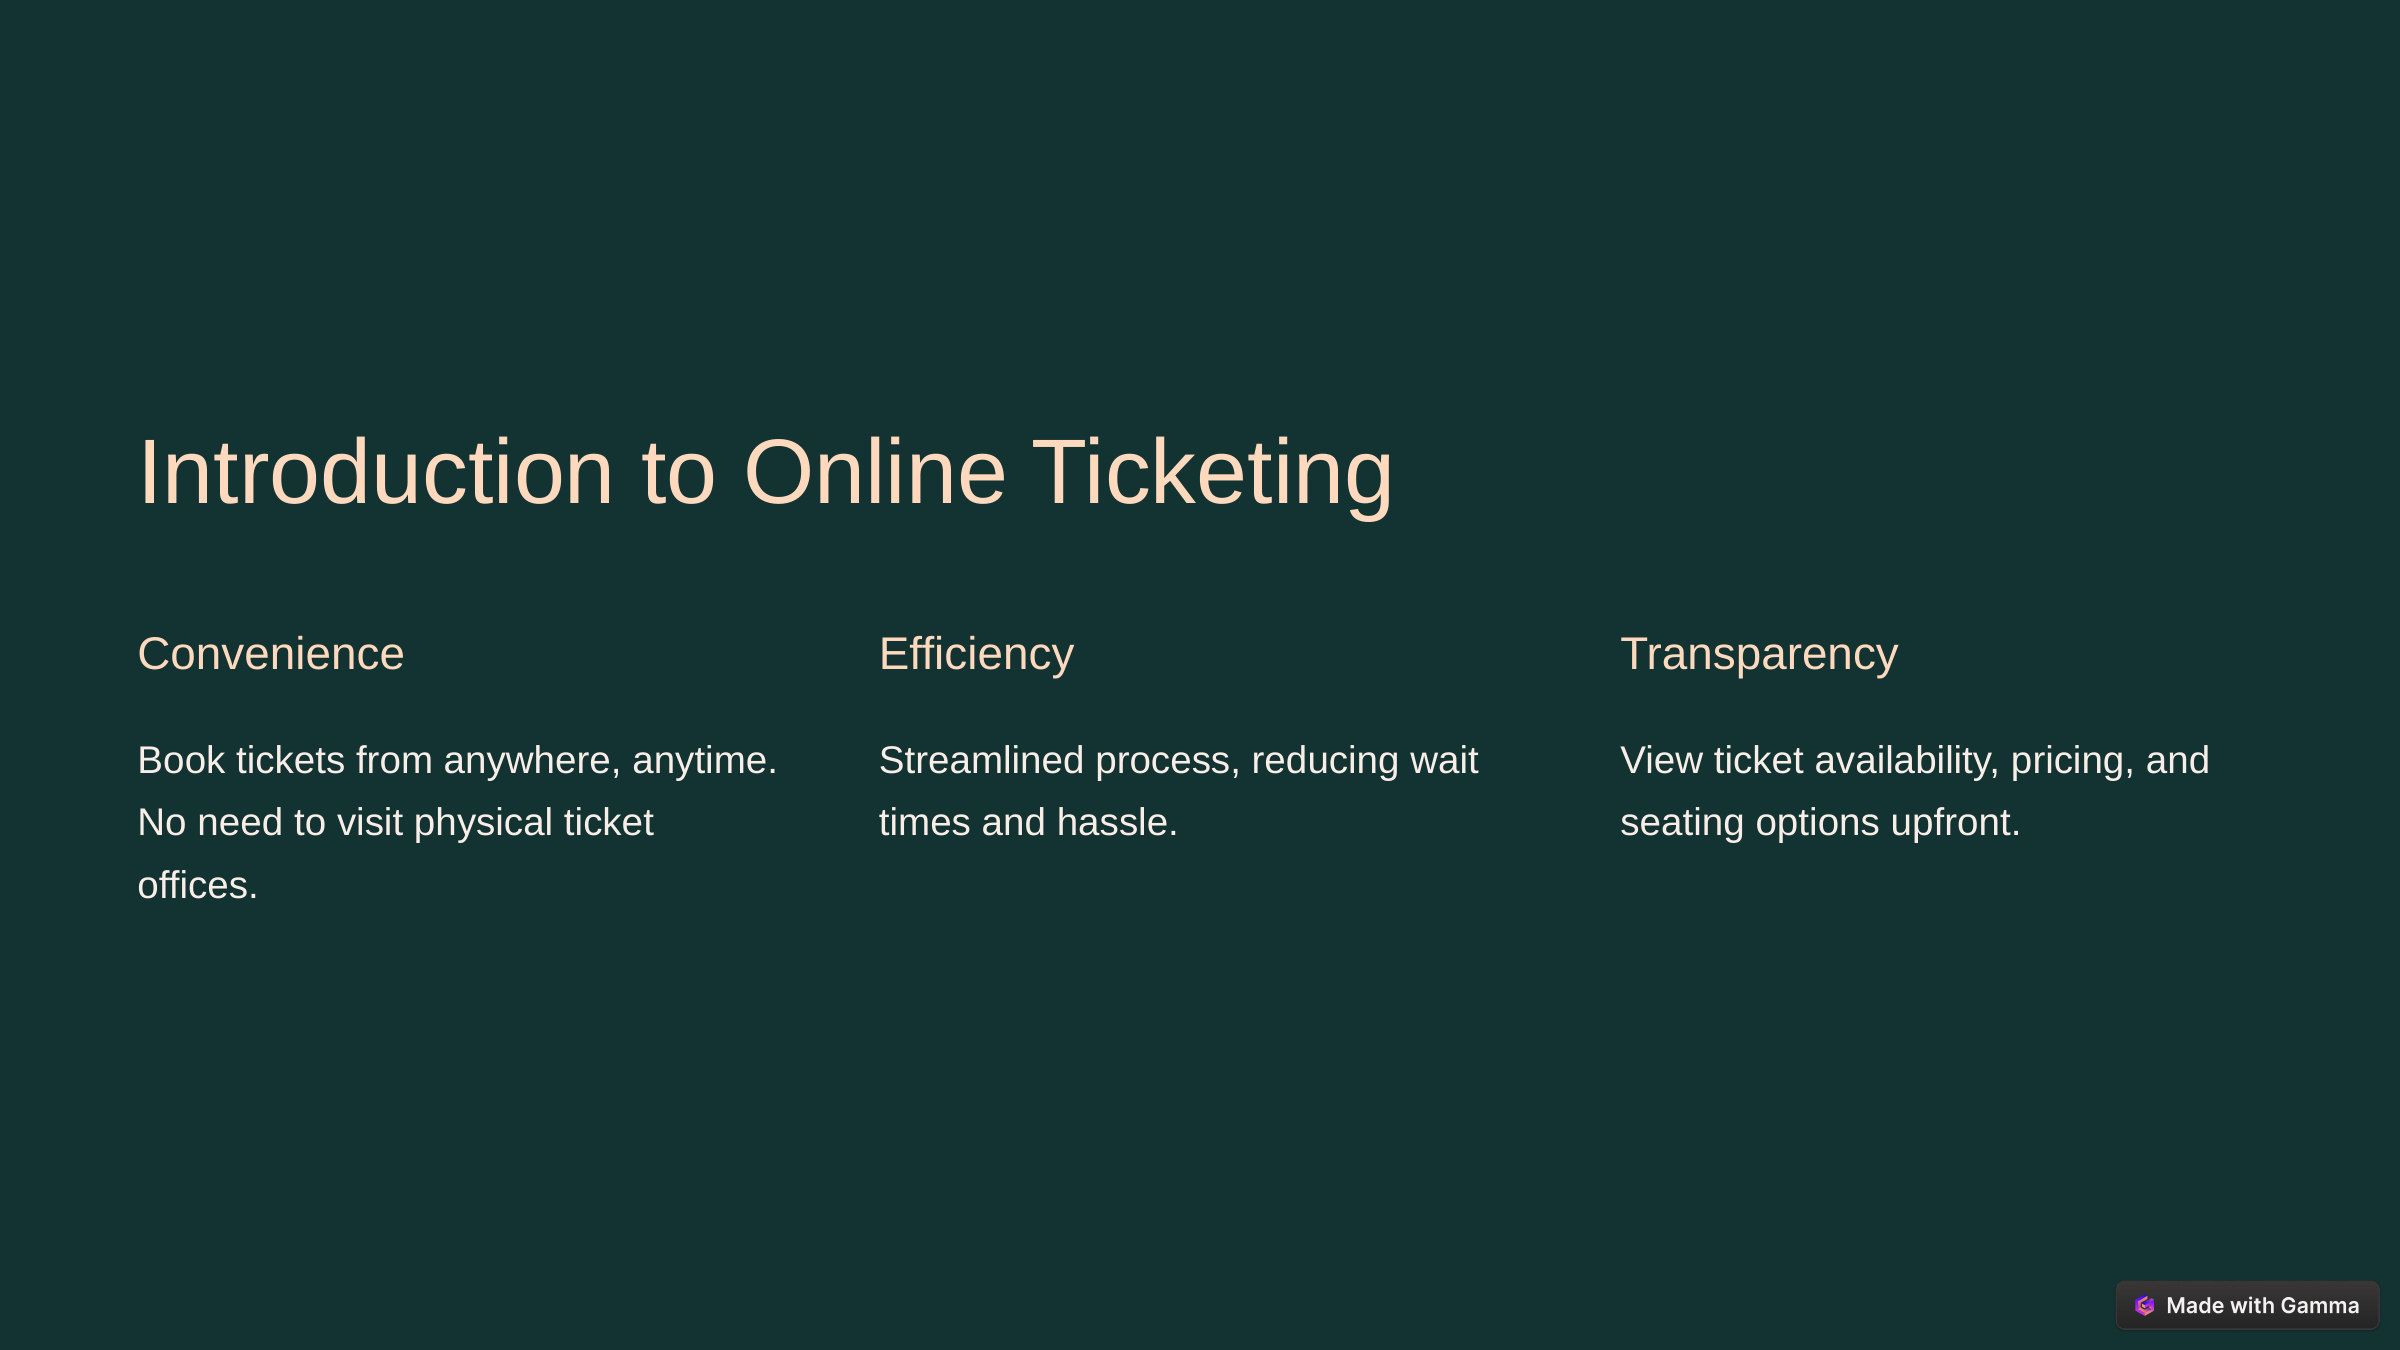

Introduction to Online Ticketing
Convenience
Efficiency
Transparency
Book tickets from anywhere, anytime. No need to visit physical ticket offices.
Streamlined process, reducing wait times and hassle.
View ticket availability, pricing, and seating options upfront.